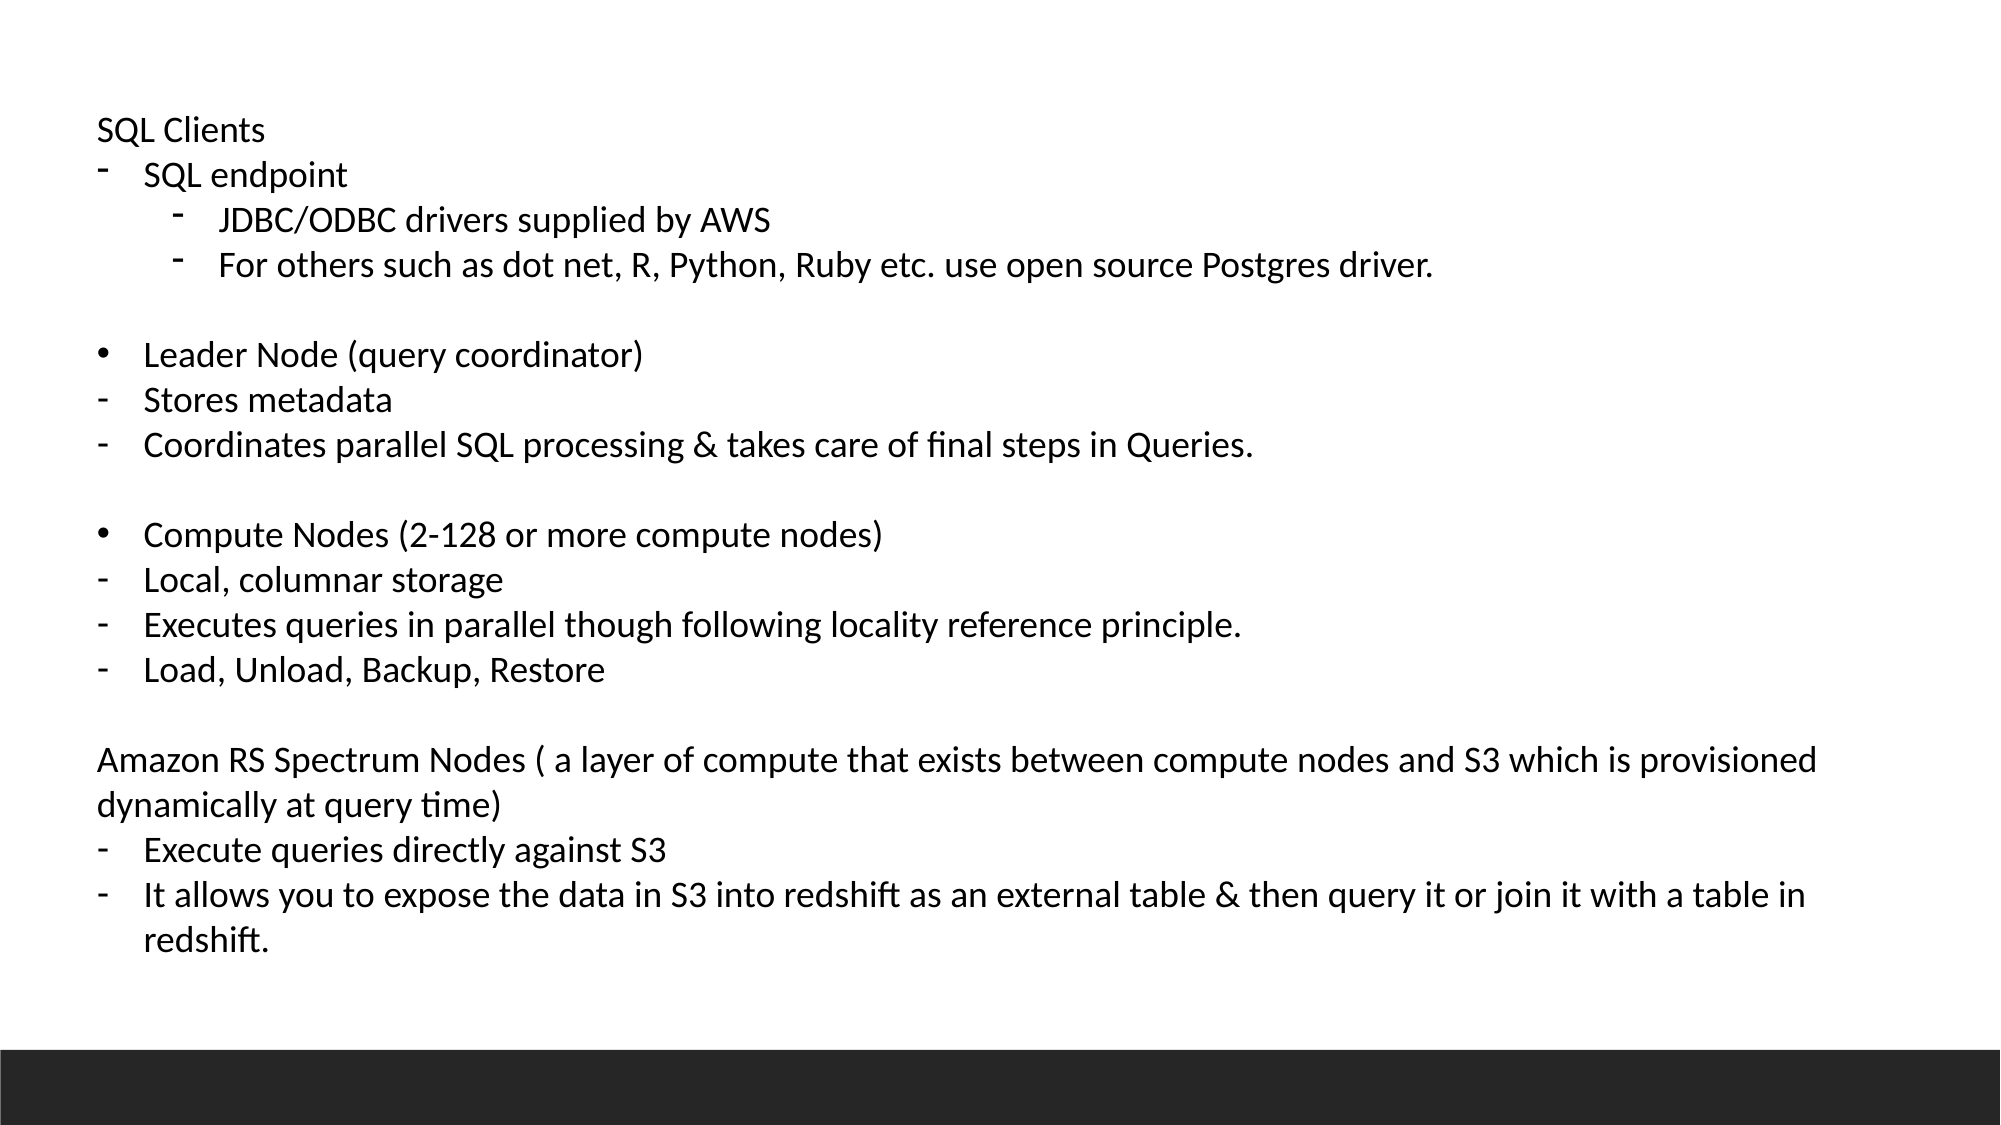

SQL Clients
SQL endpoint
JDBC/ODBC drivers supplied by AWS
For others such as dot net, R, Python, Ruby etc. use open source Postgres driver.

Leader Node (query coordinator)
Stores metadata
Coordinates parallel SQL processing & takes care of final steps in Queries.

Compute Nodes (2-128 or more compute nodes)
Local, columnar storage
Executes queries in parallel though following locality reference principle.
Load, Unload, Backup, Restore

Amazon RS Spectrum Nodes ( a layer of compute that exists between compute nodes and S3 which is provisioned dynamically at query time)
Execute queries directly against S3
It allows you to expose the data in S3 into redshift as an external table & then query it or join it with a table in redshift.